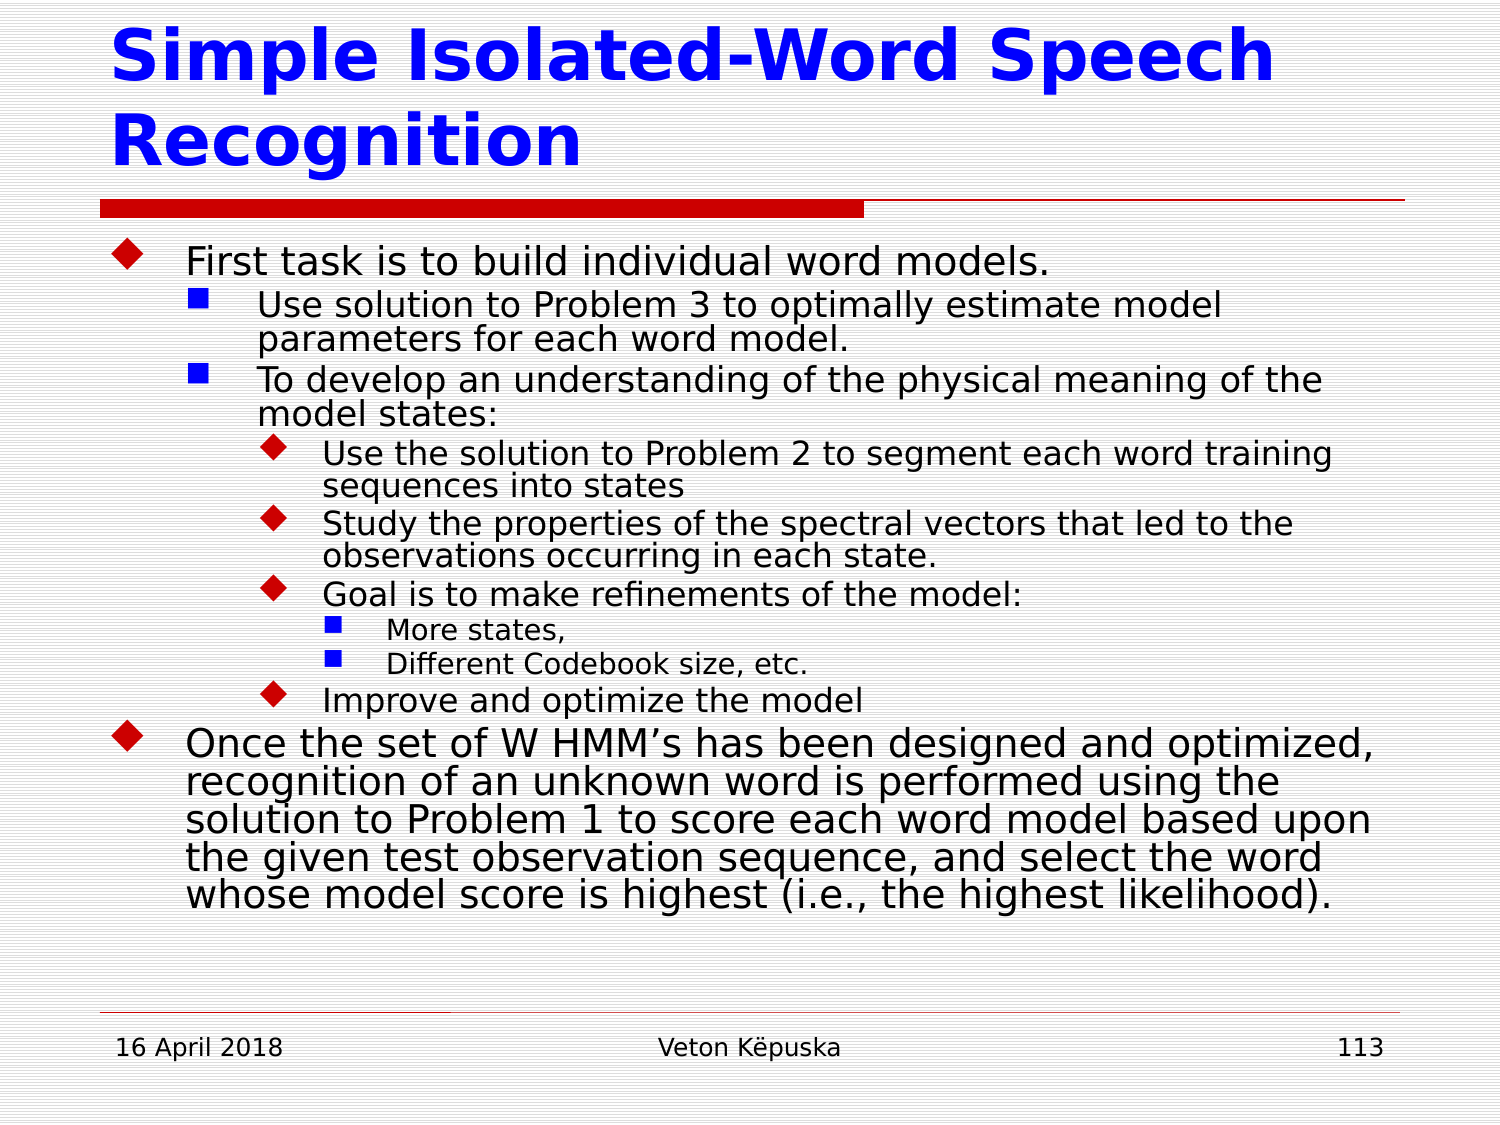

# Simple Isolated-Word Speech Recognition
First task is to build individual word models.
Use solution to Problem 3 to optimally estimate model parameters for each word model.
To develop an understanding of the physical meaning of the model states:
Use the solution to Problem 2 to segment each word training sequences into states
Study the properties of the spectral vectors that led to the observations occurring in each state.
Goal is to make refinements of the model:
More states,
Different Codebook size, etc.
Improve and optimize the model
Once the set of W HMM’s has been designed and optimized, recognition of an unknown word is performed using the solution to Problem 1 to score each word model based upon the given test observation sequence, and select the word whose model score is highest (i.e., the highest likelihood).
16 April 2018
Veton Këpuska
113